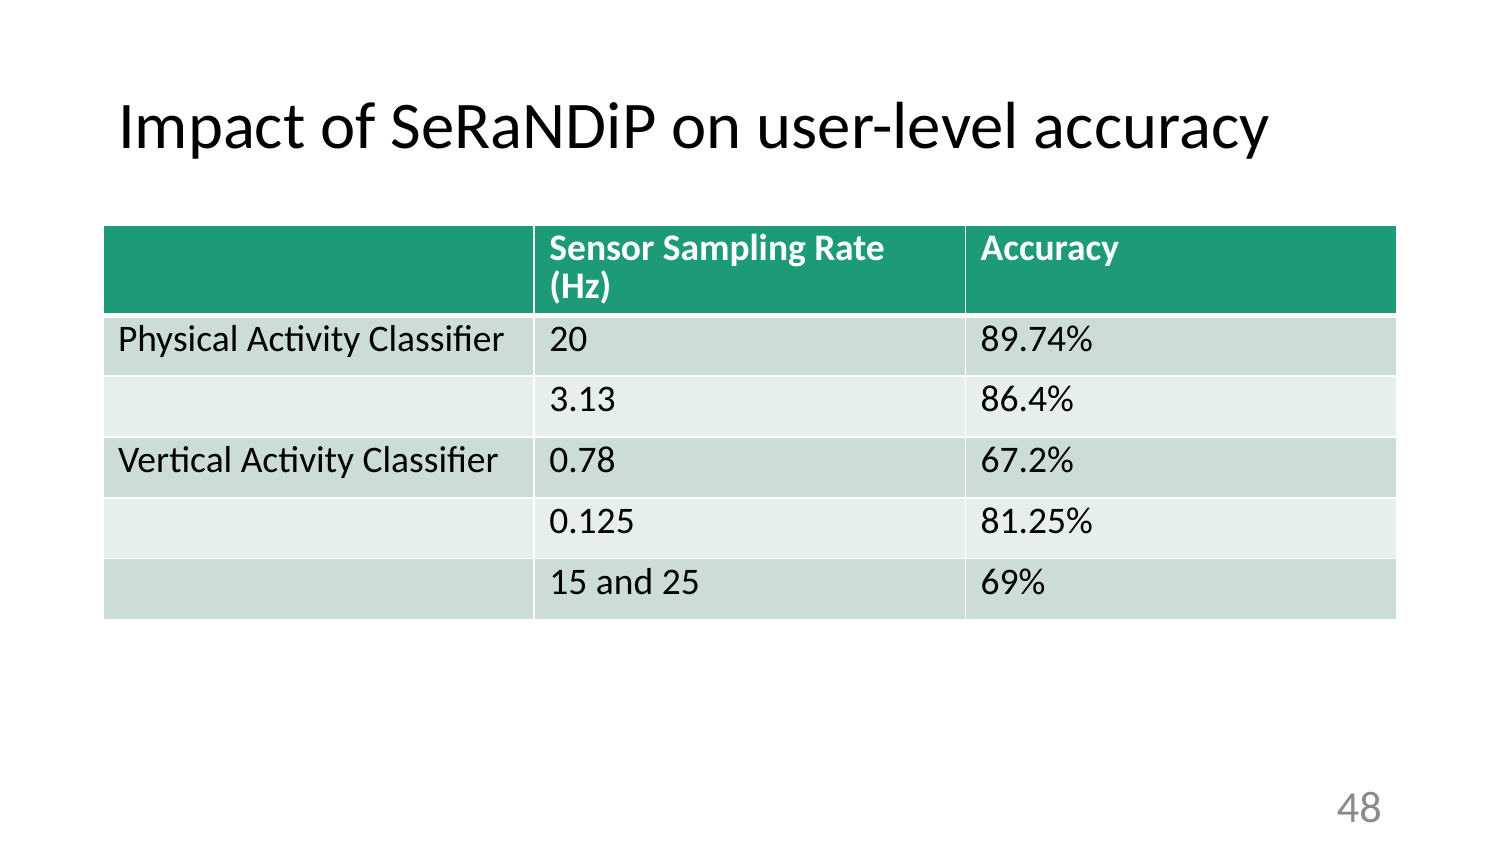

# Impact of SeRaNDiP on user-level accuracy
|  | Sensor Sampling Rate (Hz) | Accuracy |
| --- | --- | --- |
| Physical Activity Classifier | 20 | 89.74% |
|  | 3.13 | 86.4% |
| Vertical Activity Classifier | 0.78 | 67.2% |
|  | 0.125 | 81.25% |
|  | 15 and 25 | 69% |
48